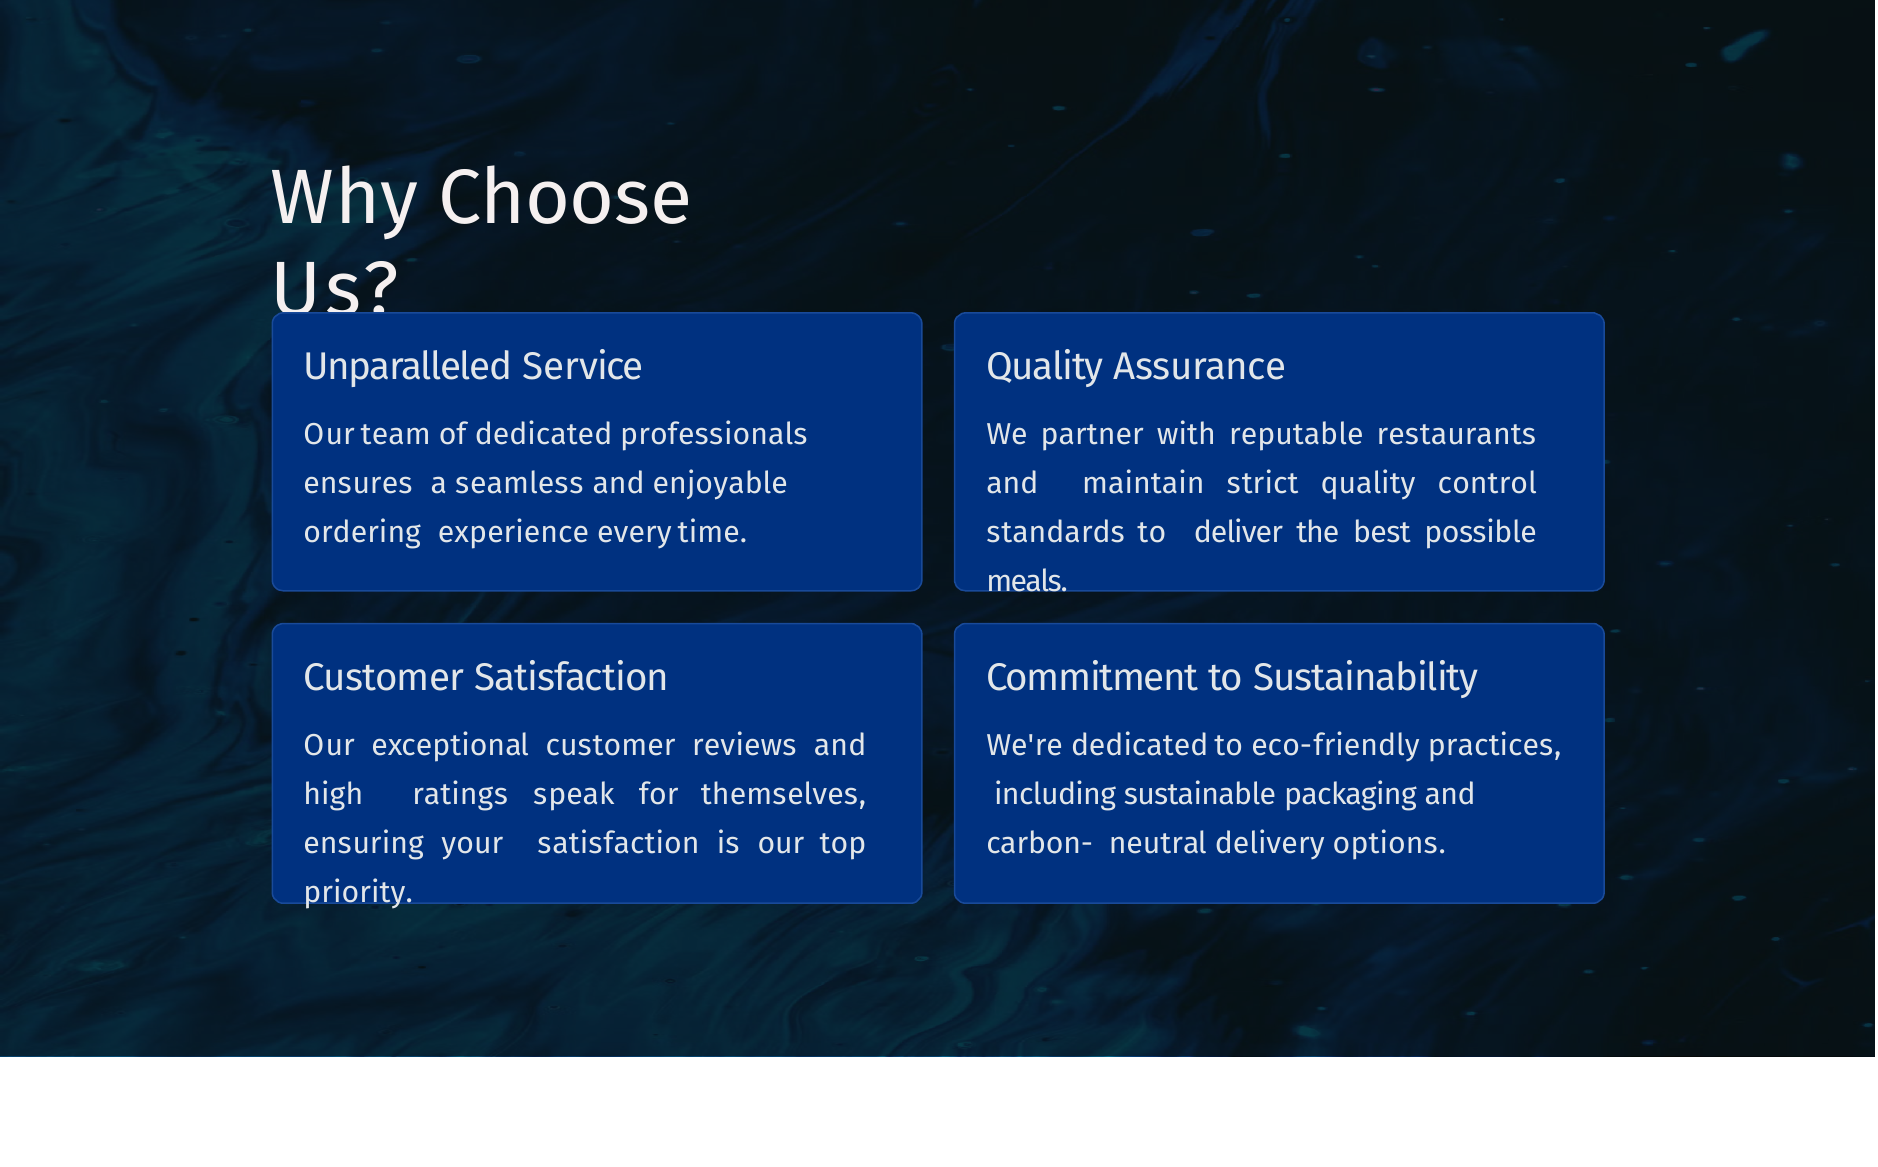

# Why Choose Us?

Unparalleled Service
Our team of dedicated professionals ensures  a seamless and enjoyable ordering  experience every time.
Quality Assurance
We partner with reputable restaurants and  maintain strict quality control standards to  deliver the best possible meals.

Customer Satisfaction
Our exceptional customer reviews and high  ratings speak for themselves, ensuring your  satisfaction is our top priority.
Commitment to Sustainability
We're dedicated to eco-friendly practices,  including sustainable packaging and carbon-  neutral delivery options.